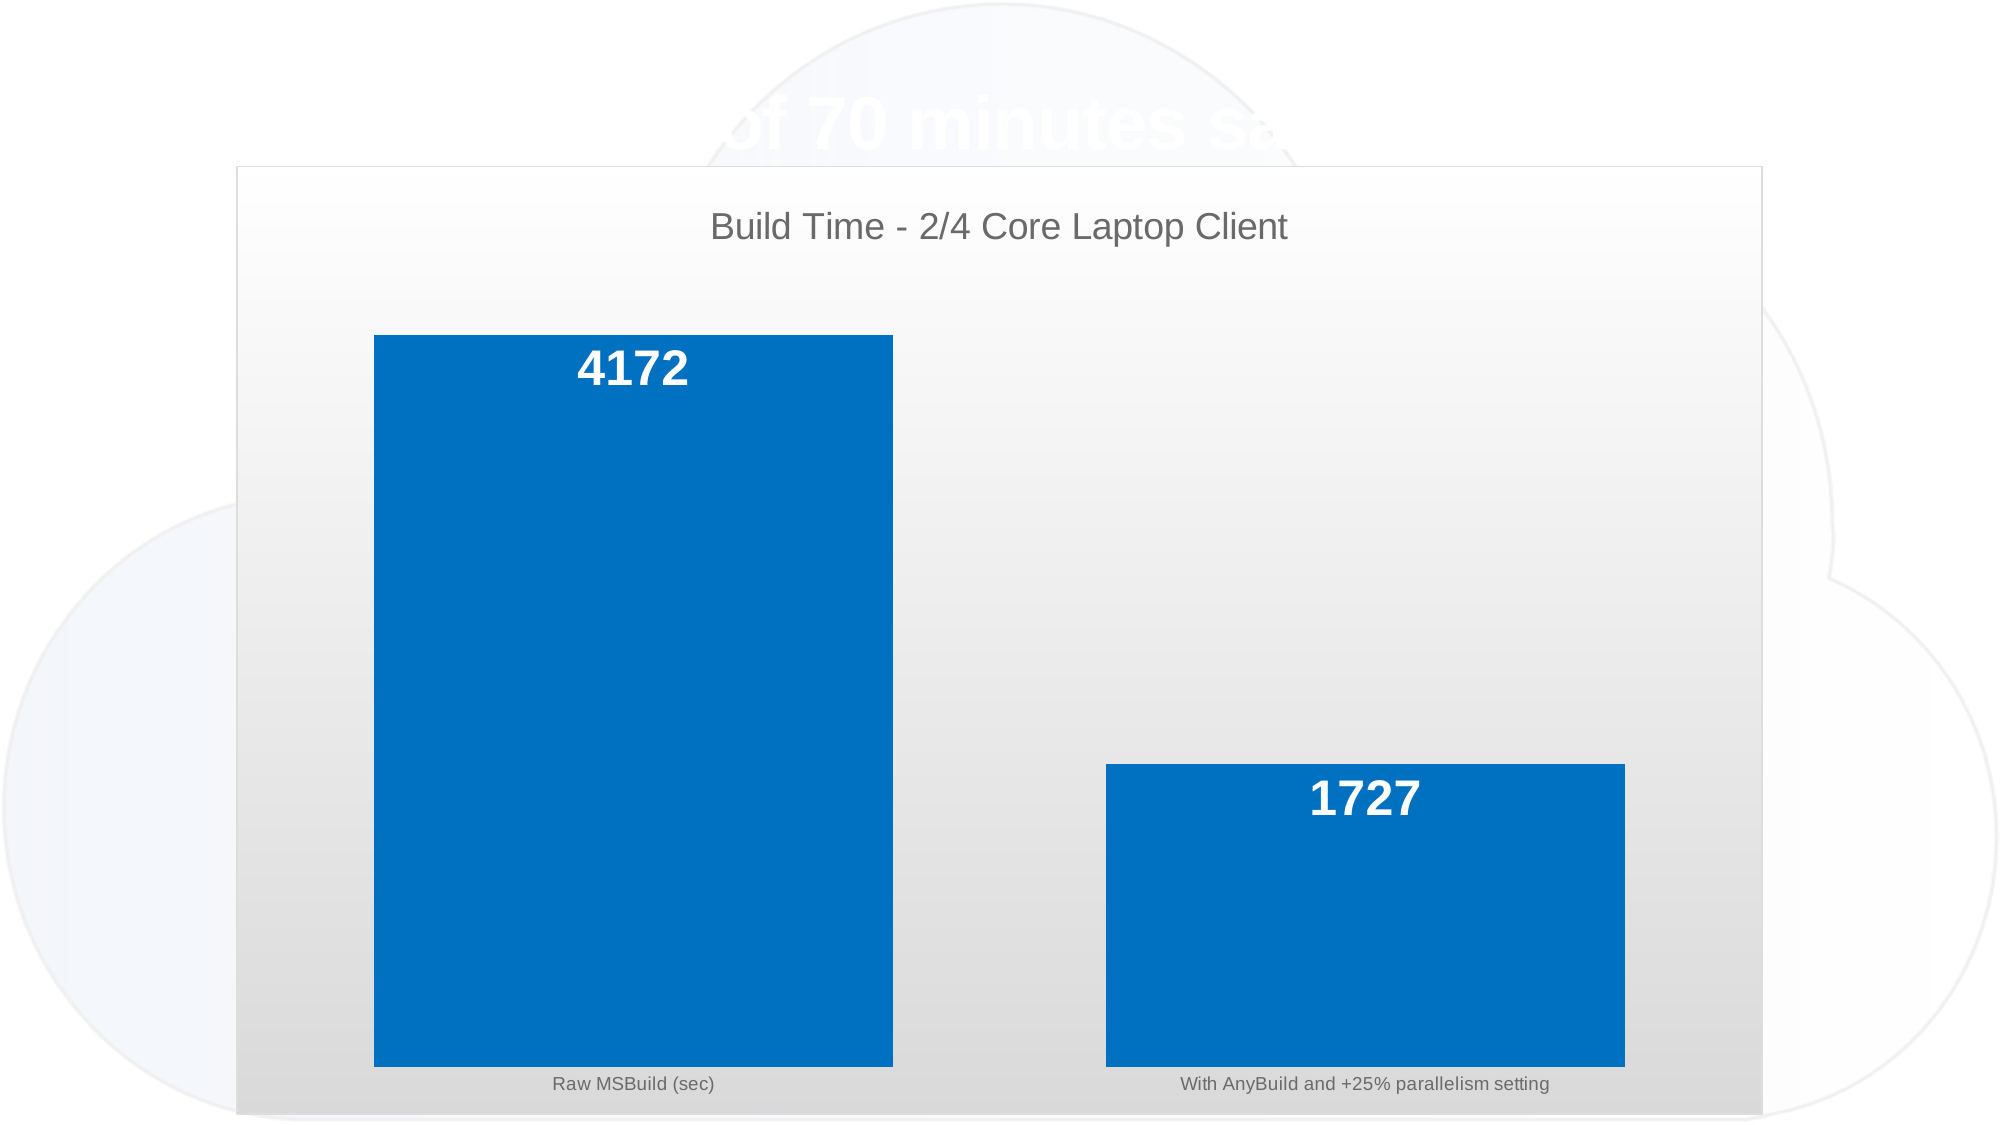

# Laptop – up to 41 of 70 minutes saved

### Chart: Build Time - 2/4 Core Laptop Client

| Category |  |
|---|---|
| Raw MSBuild (sec) | 4172.0 |
| With AnyBuild and +25% parallelism setting | 1727.0 |